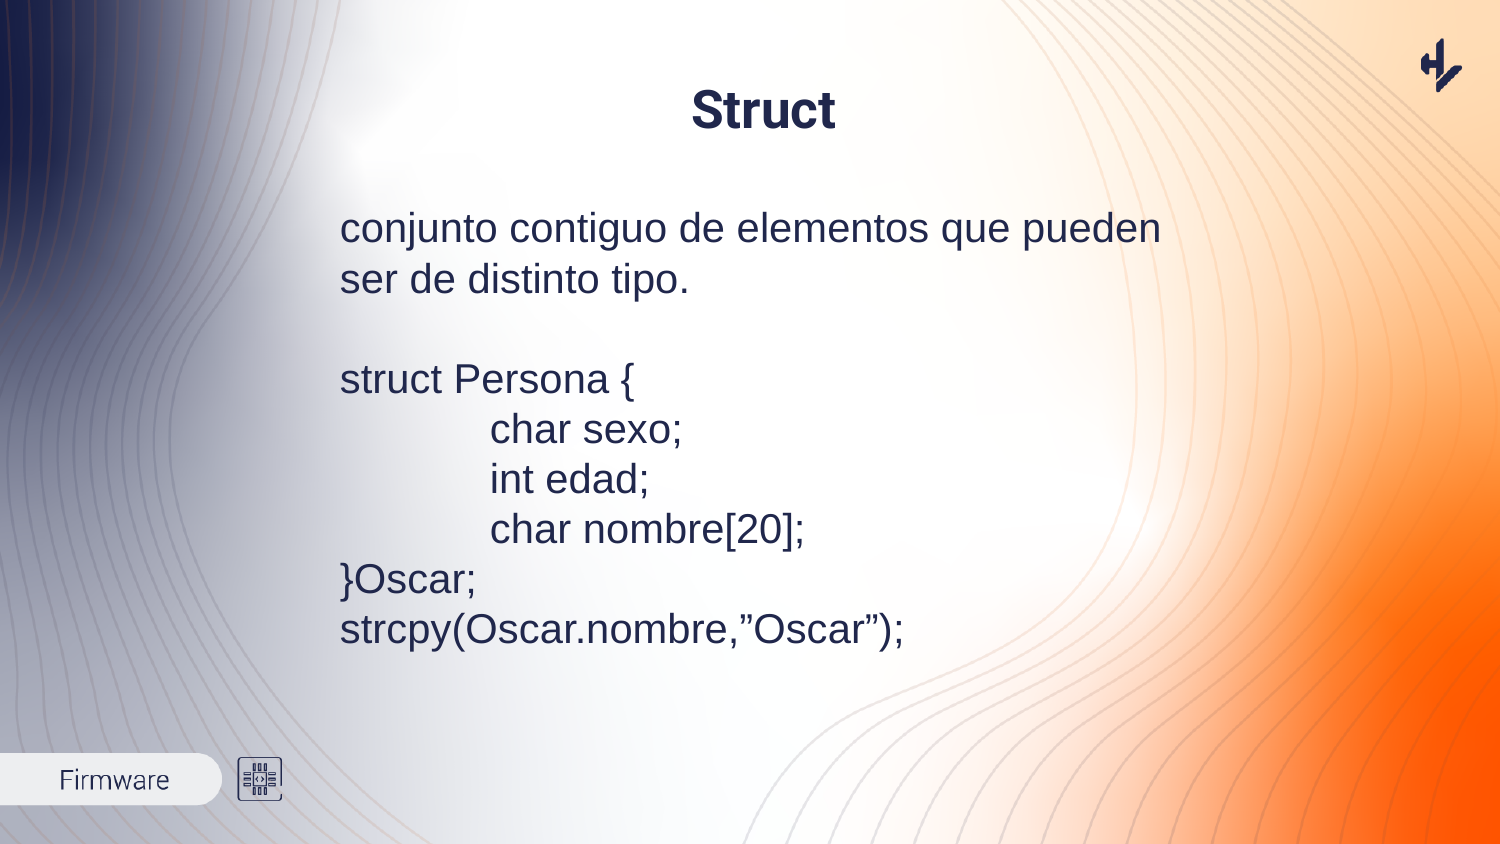

# Struct
conjunto contiguo de elementos que pueden ser de distinto tipo.

struct Persona {
	char sexo;
	int edad;
	char nombre[20];
}Oscar;
strcpy(Oscar.nombre,”Oscar”);